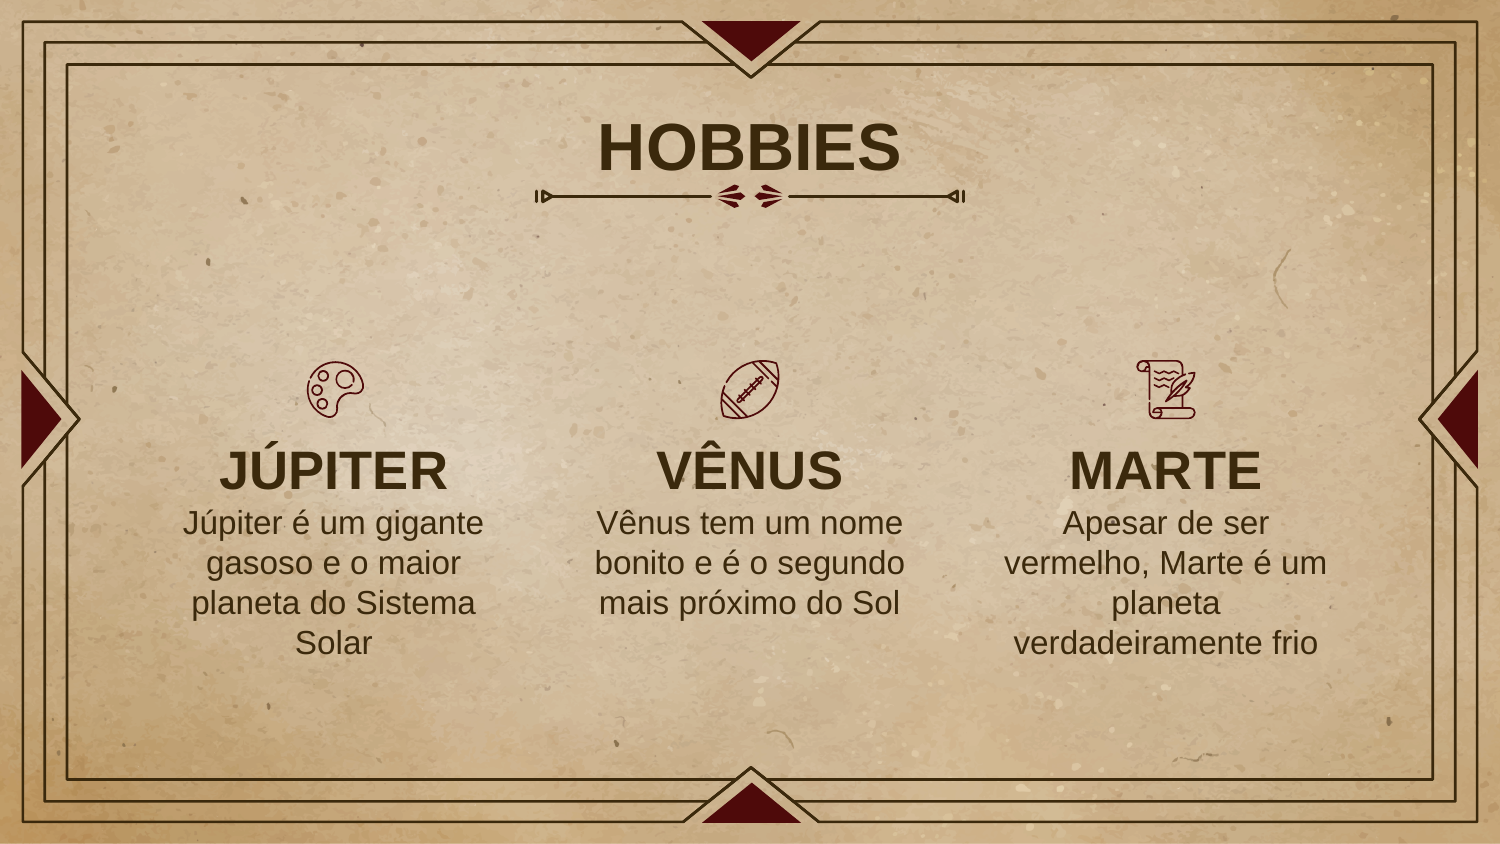

HOBBIES

# JÚPITER
VÊNUS
MARTE
Júpiter é um gigante gasoso e o maior planeta do Sistema Solar

Vênus tem um nome bonito e é o segundo mais próximo do Sol
Apesar de ser vermelho, Marte é um planeta verdadeiramente frio